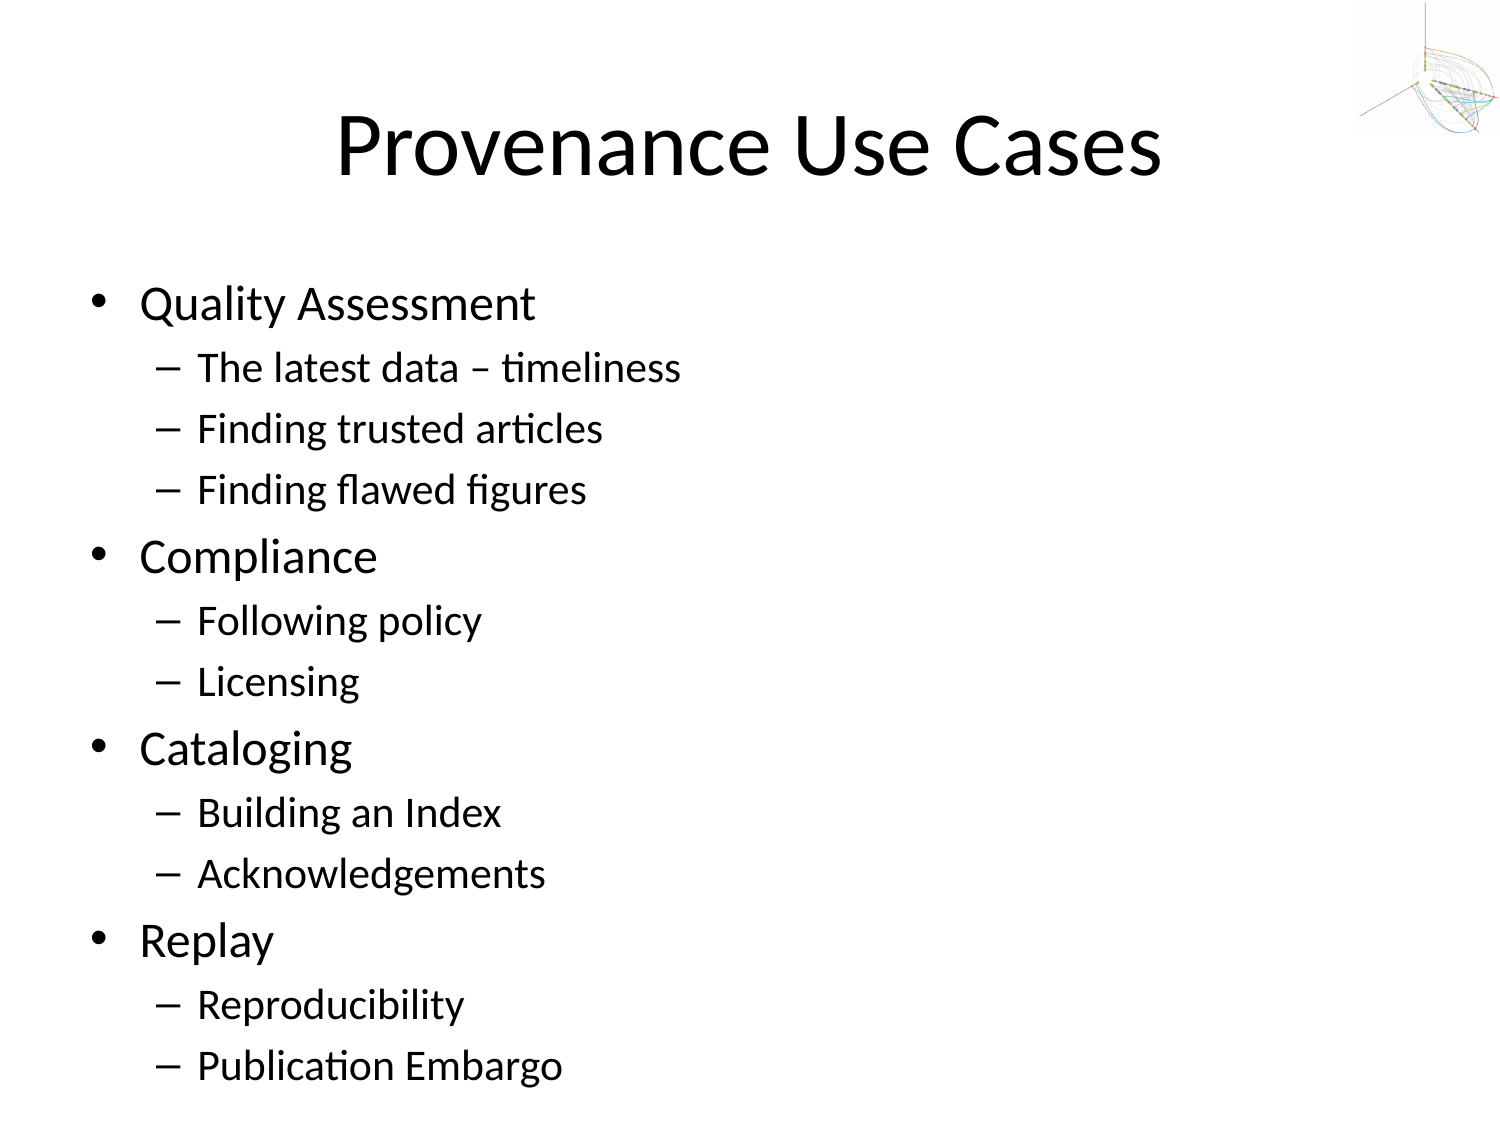

# Provenance Use Cases
Quality Assessment
The latest data – timeliness
Finding trusted articles
Finding flawed figures
Compliance
Following policy
Licensing
Cataloging
Building an Index
Acknowledgements
Replay
Reproducibility
Publication Embargo